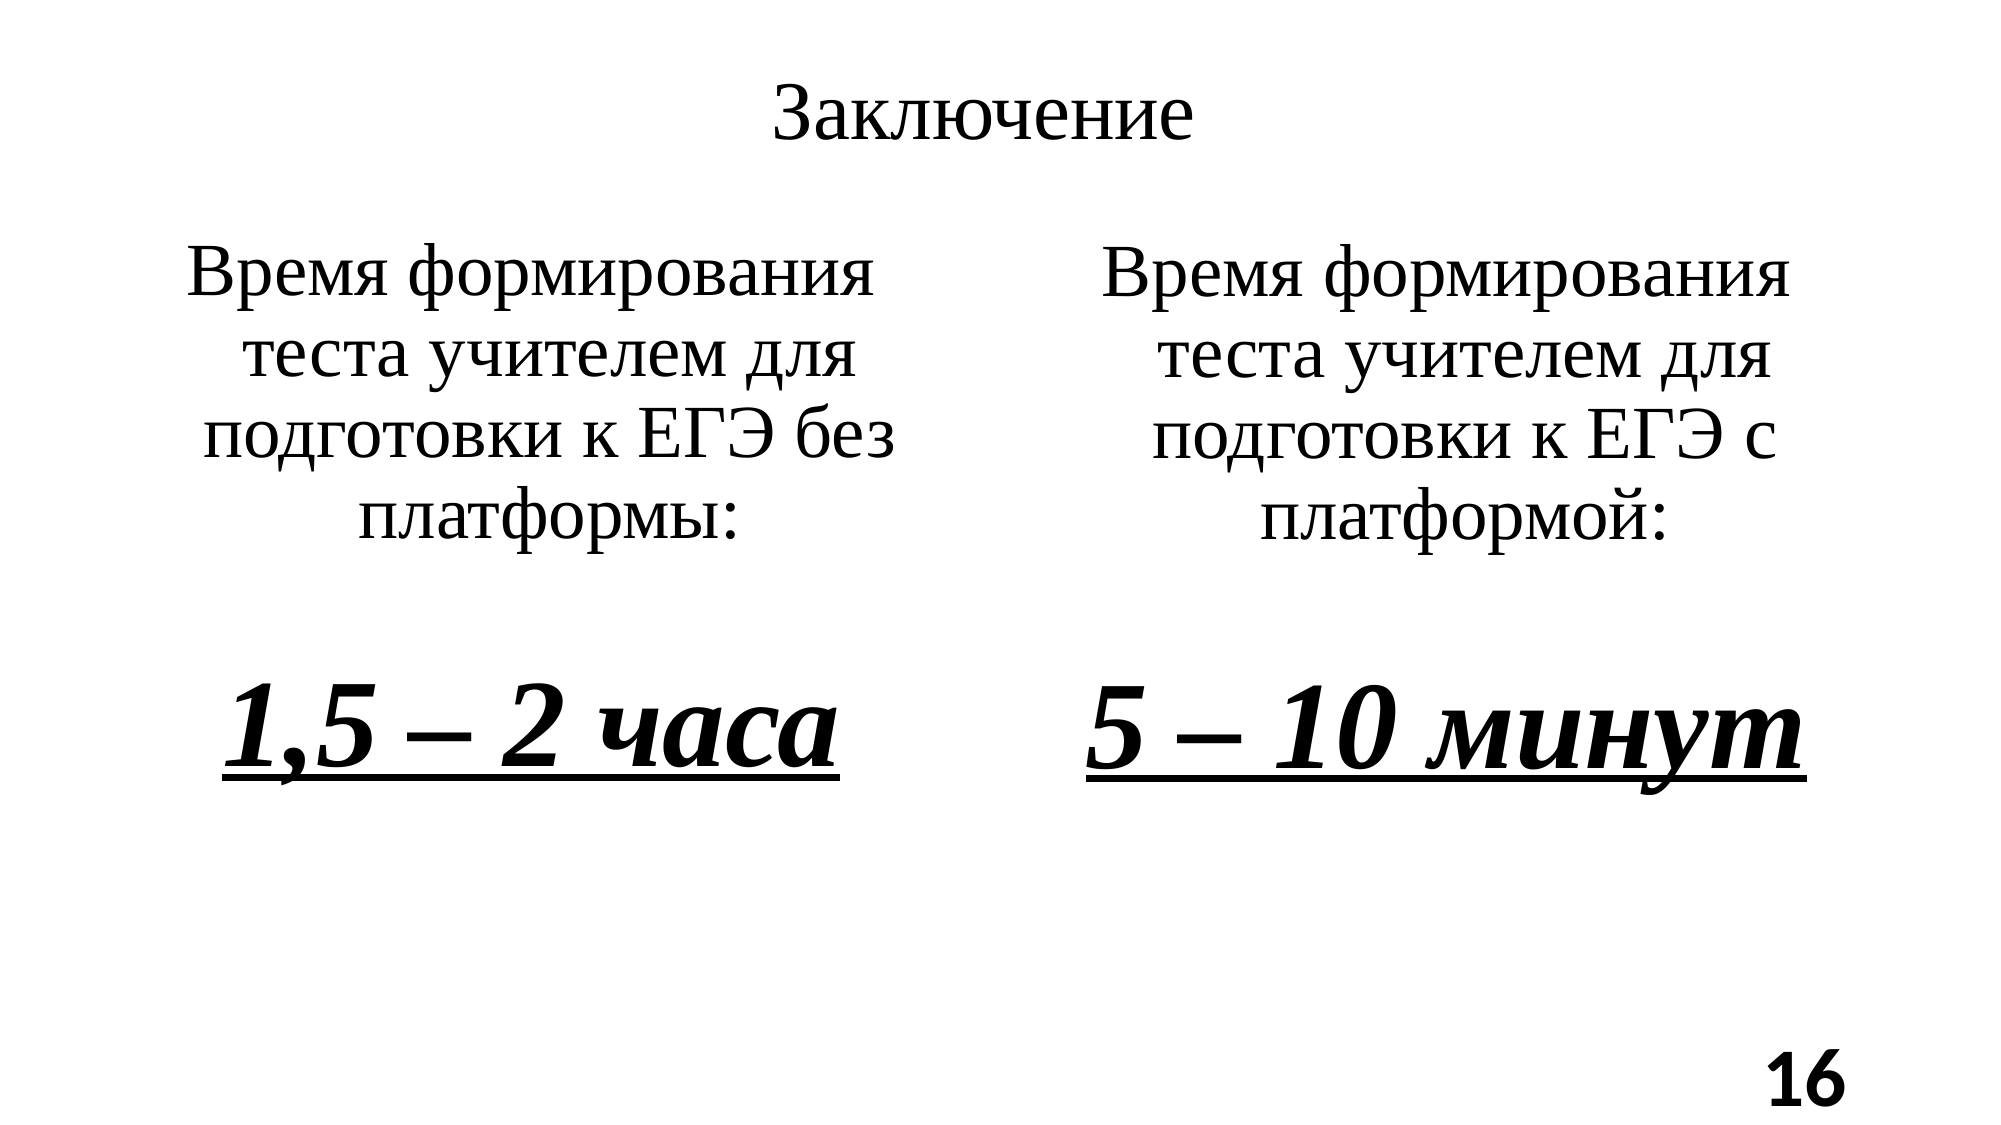

# Заключение
Время формирования теста учителем для подготовки к ЕГЭ без платформы:

1,5 – 2 часа
Время формирования теста учителем для подготовки к ЕГЭ с платформой:

5 – 10 минут
16